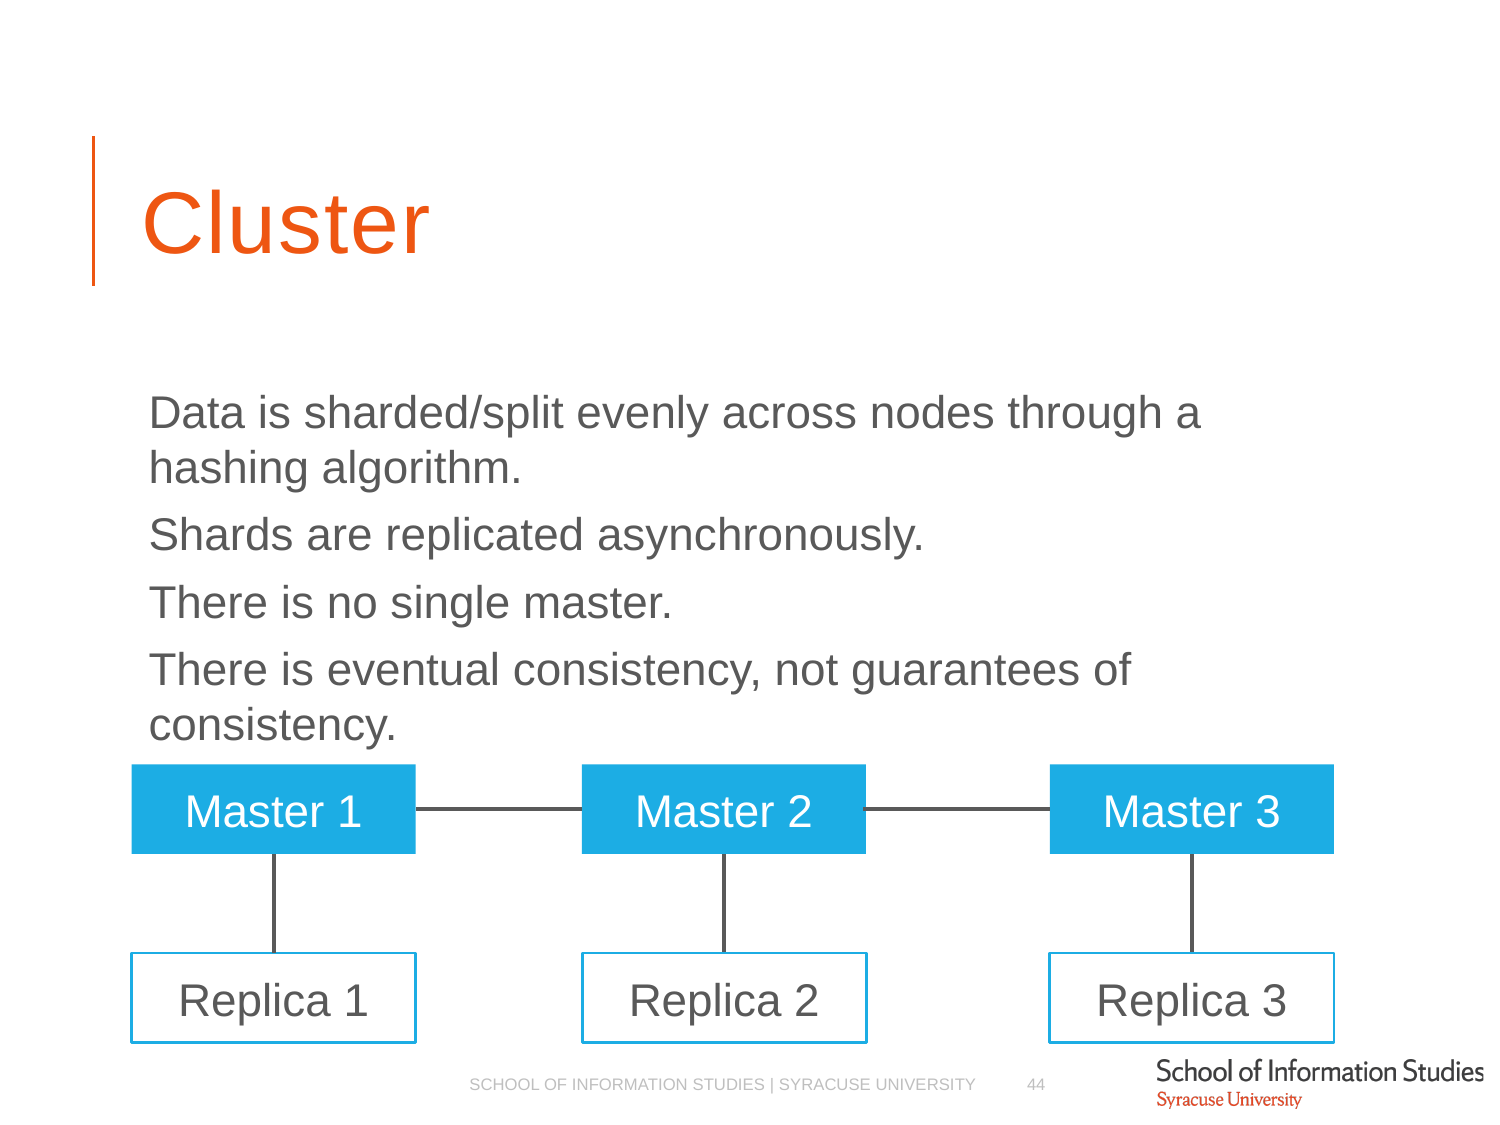

# Cluster
Data is sharded/split evenly across nodes through a
hashing algorithm.
Shards are replicated asynchronously.
There is no single master.
There is eventual consistency, not guarantees of consistency.
Master 3
Master 2
Master 1
Replica 1
Replica 2
Replica 3
School of Information Studies | Syracuse University
44